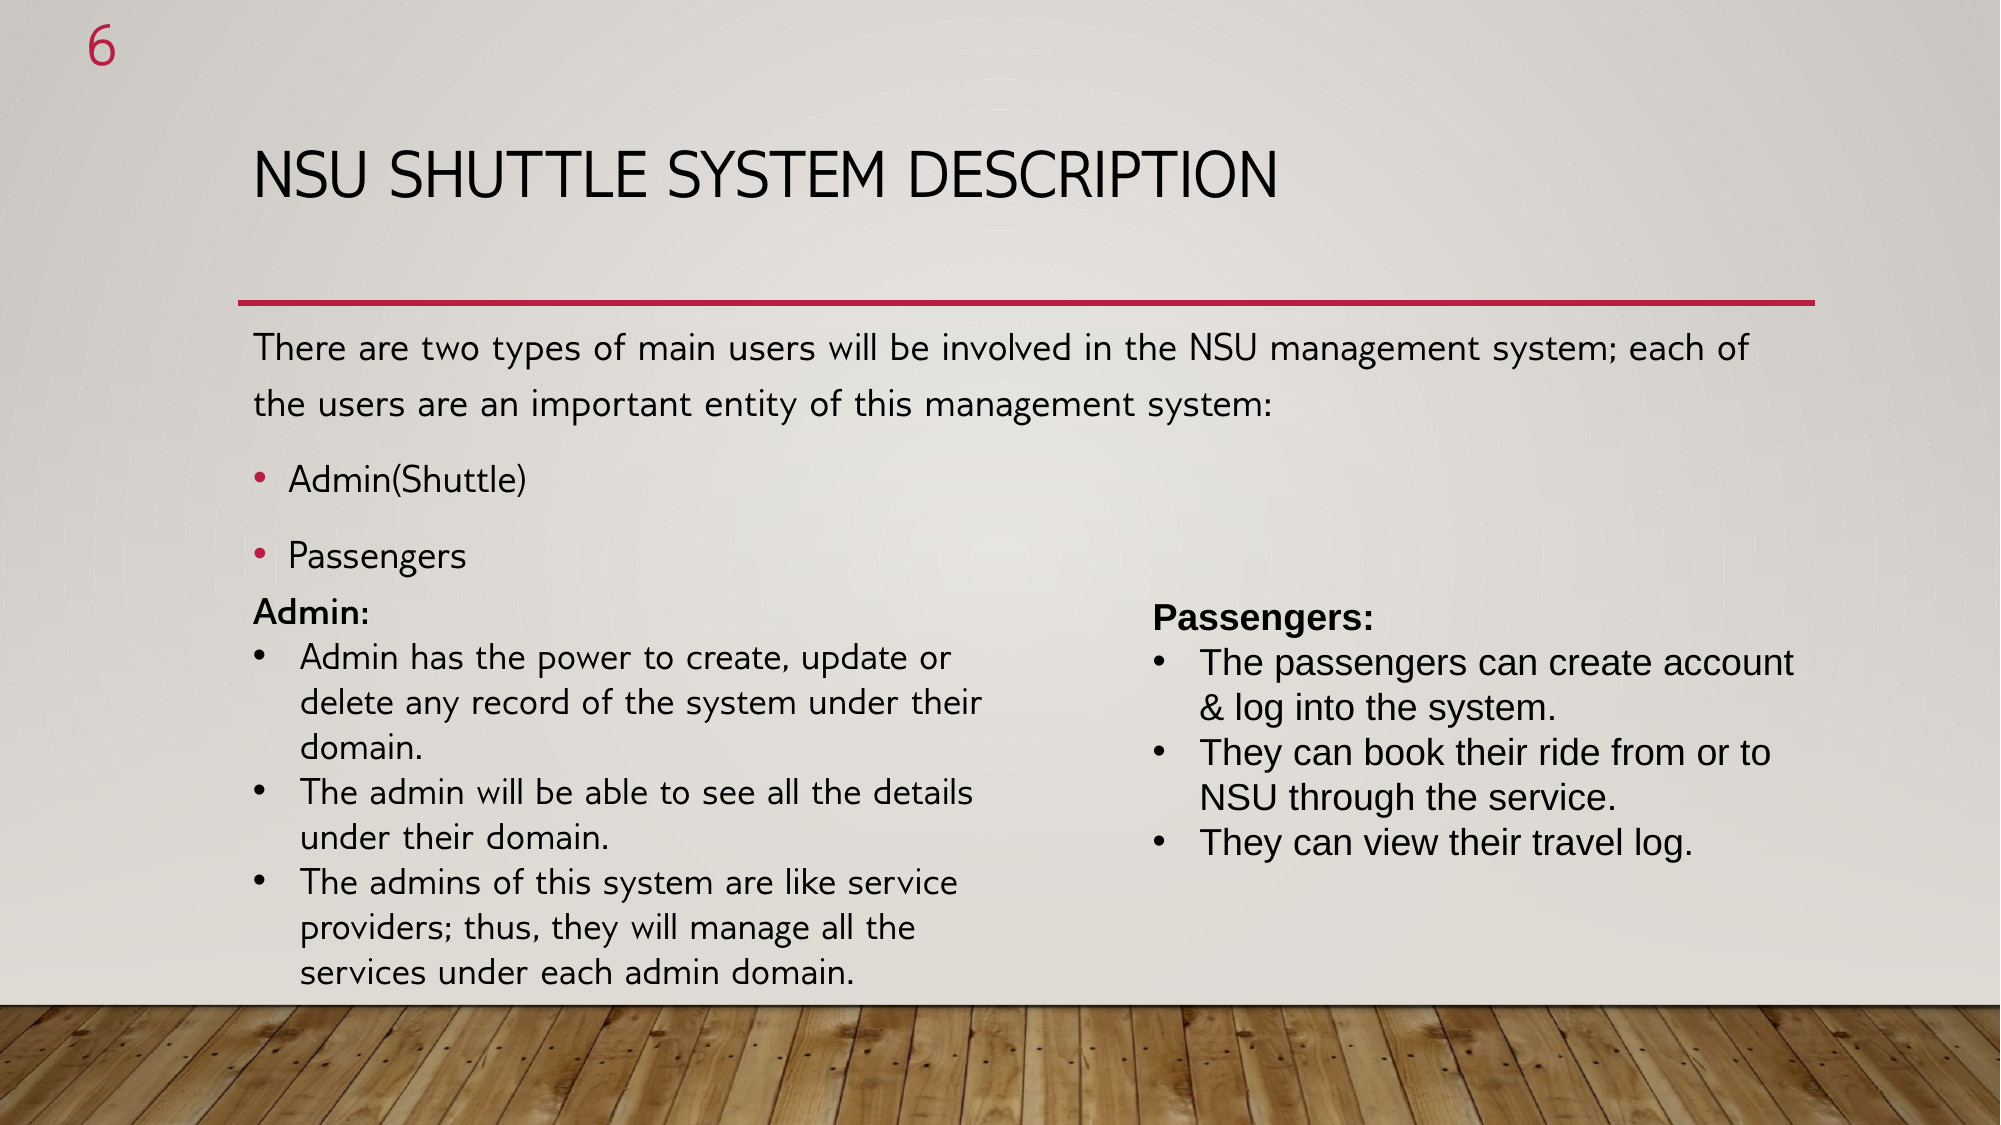

6
# NSU Shuttle System Description
There are two types of main users will be involved in the NSU management system; each of the users are an important entity of this management system:
Admin(Shuttle)
Passengers
Admin:
Admin has the power to create, update or delete any record of the system under their domain.
The admin will be able to see all the details under their domain.
The admins of this system are like service providers; thus, they will manage all the services under each admin domain.
Passengers:
The passengers can create account & log into the system.
They can book their ride from or to NSU through the service.
They can view their travel log.